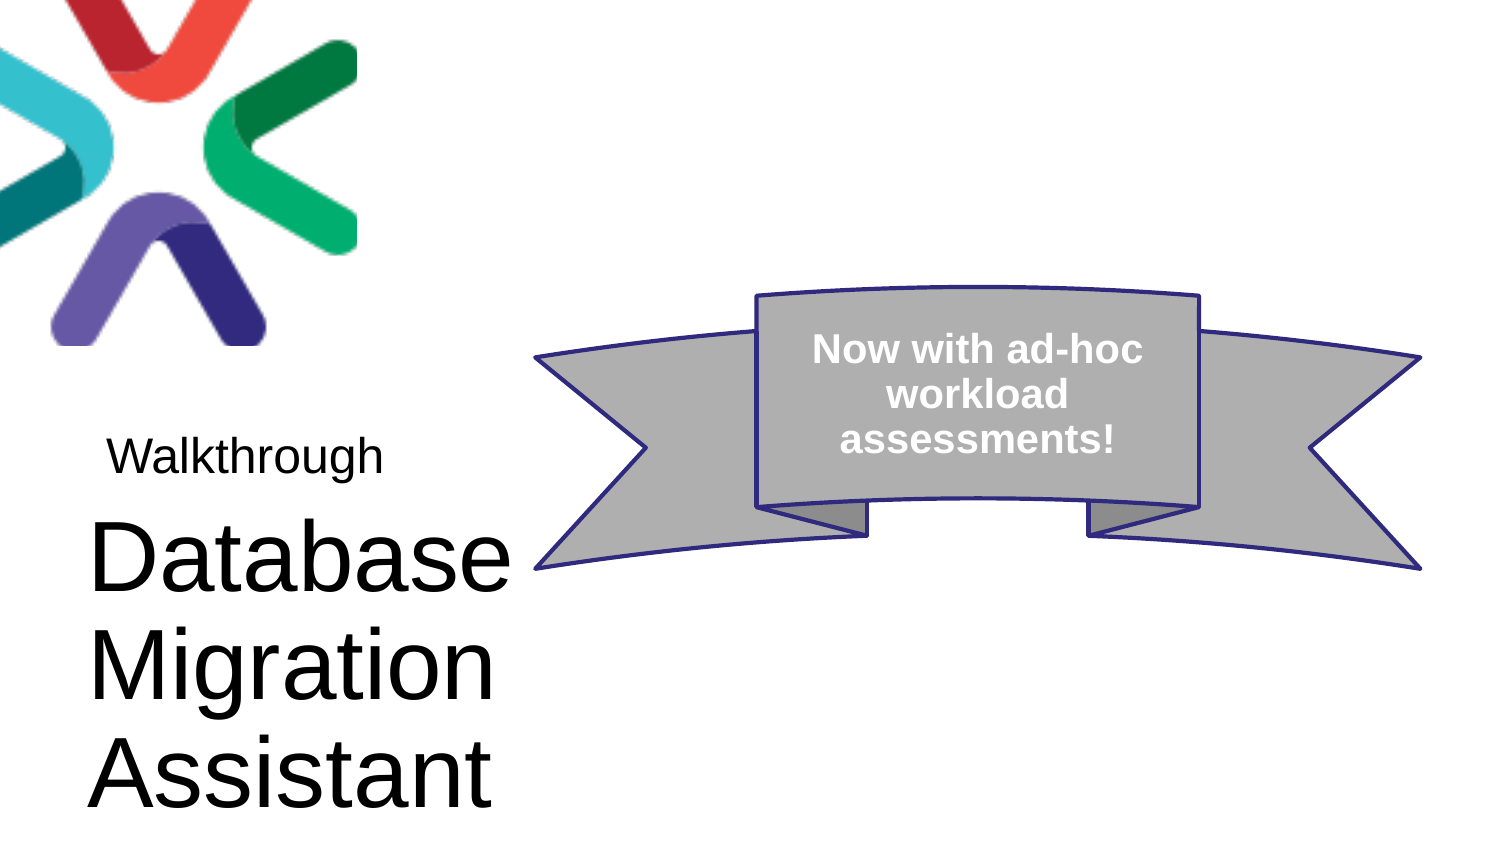

Now with ad-hoc workload assessments!
Walkthrough
Database Migration Assistant